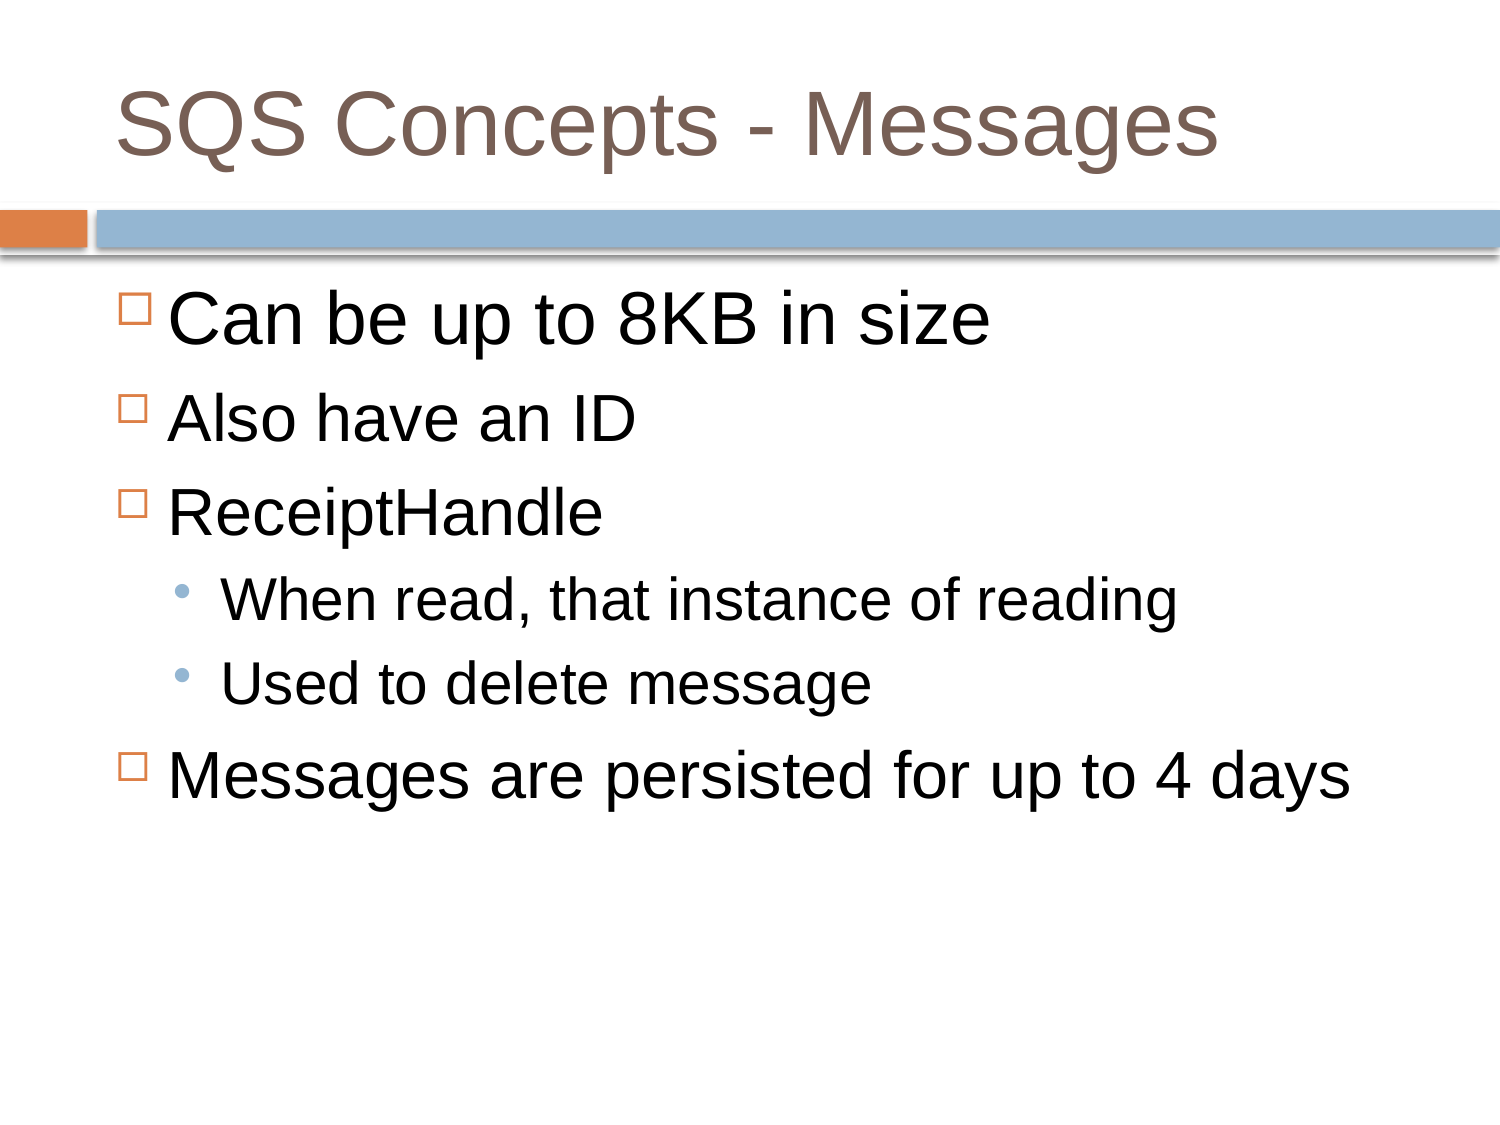

# SQS Concepts - Messages
Can be up to 8KB in size
Also have an ID
ReceiptHandle
When read, that instance of reading
Used to delete message
Messages are persisted for up to 4 days